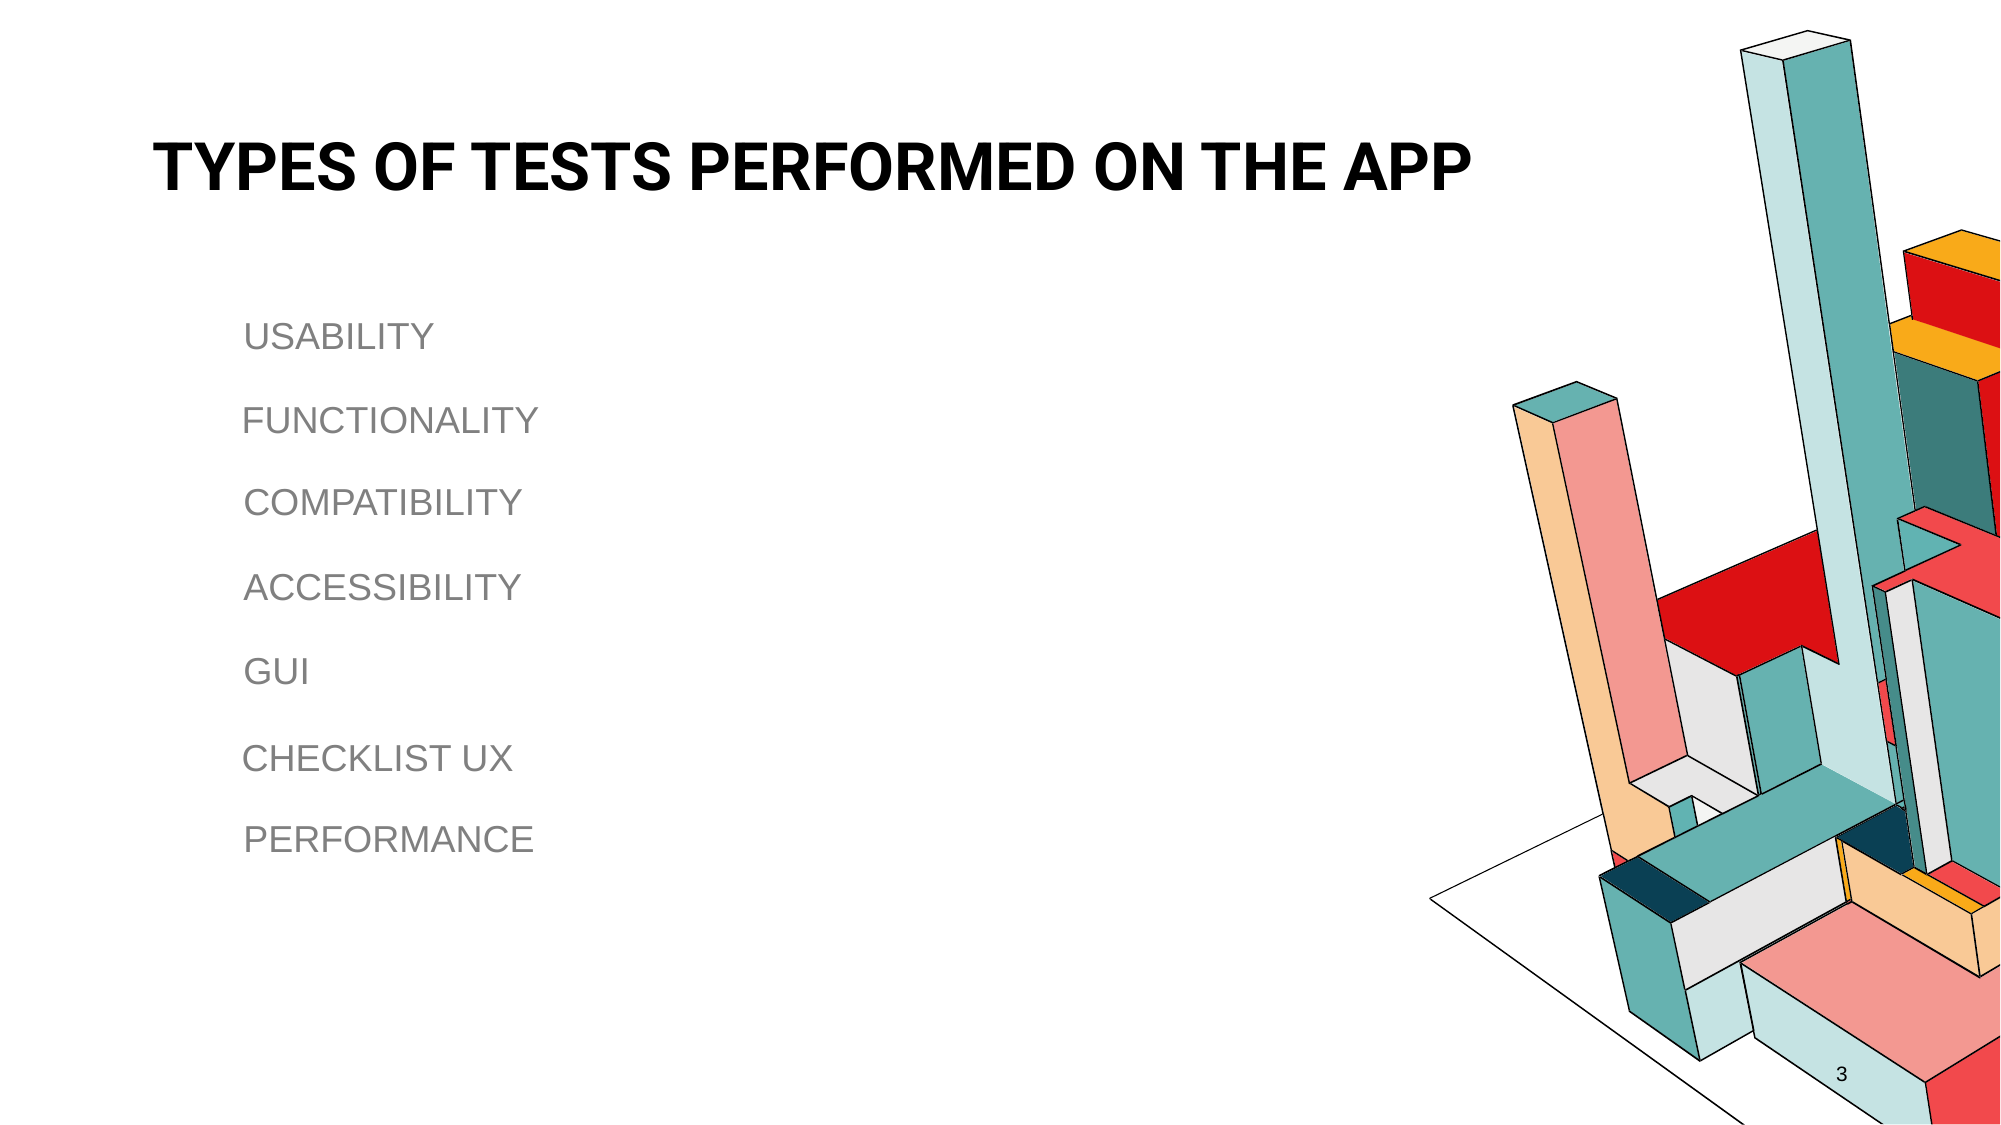

# types of tests performed on the app
USABILITY
FUNCTIONALITY
COMPATIBILITY
ACCESSIBILITY
GUI
CHECKLIST UX
PERFORMANCE
3